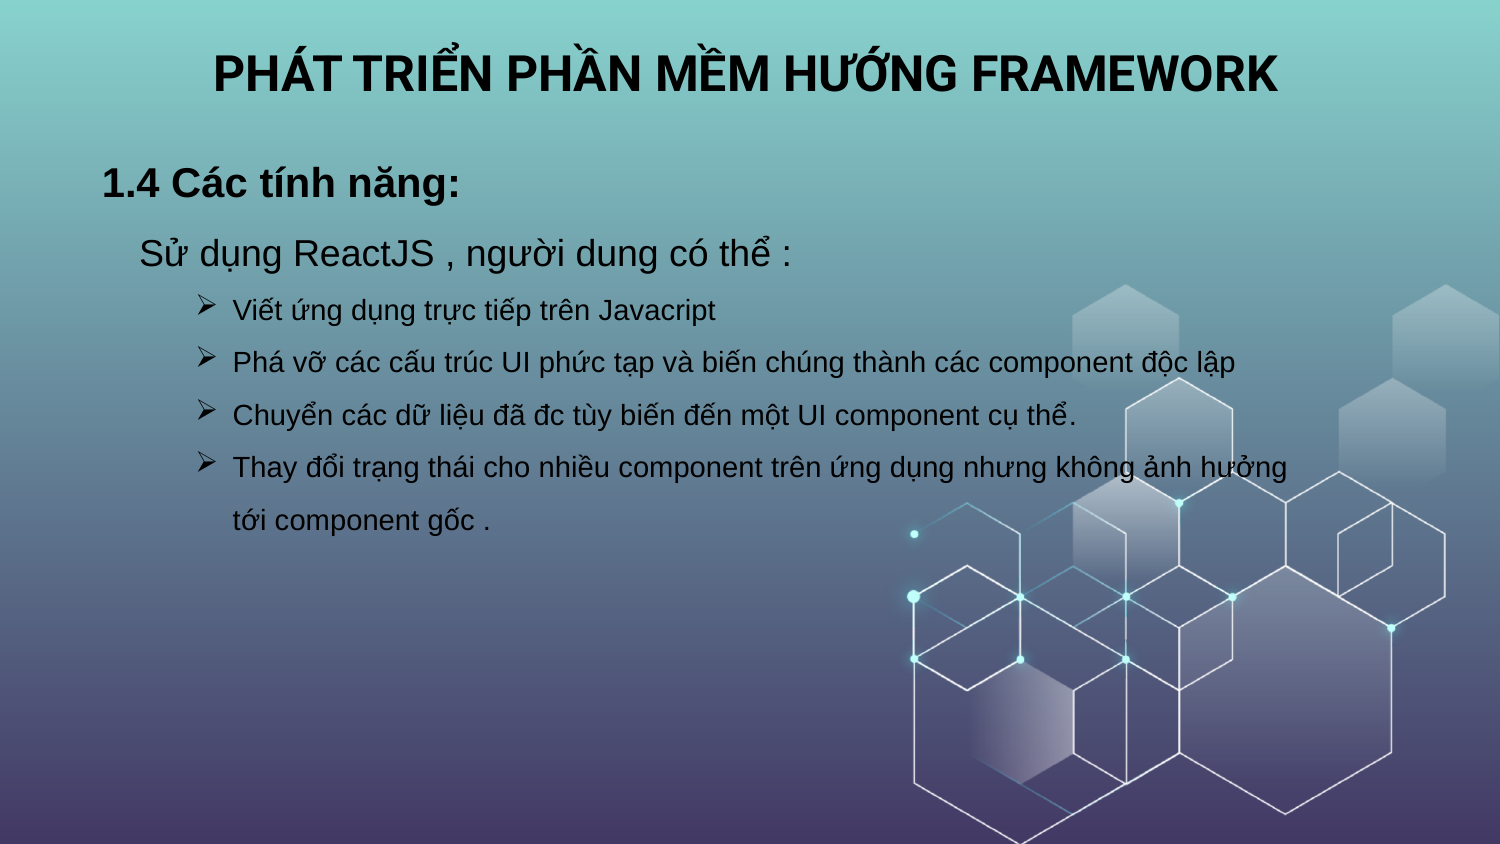

# PHÁT TRIỂN PHẦN MỀM HƯỚNG FRAMEWORK
1.4 Các tính năng:
Sử dụng ReactJS , người dung có thể :
Viết ứng dụng trực tiếp trên Javacript
Phá vỡ các cấu trúc UI phức tạp và biến chúng thành các component độc lập
Chuyển các dữ liệu đã đc tùy biến đến một UI component cụ thể.
Thay đổi trạng thái cho nhiều component trên ứng dụng nhưng không ảnh hưởng tới component gốc .